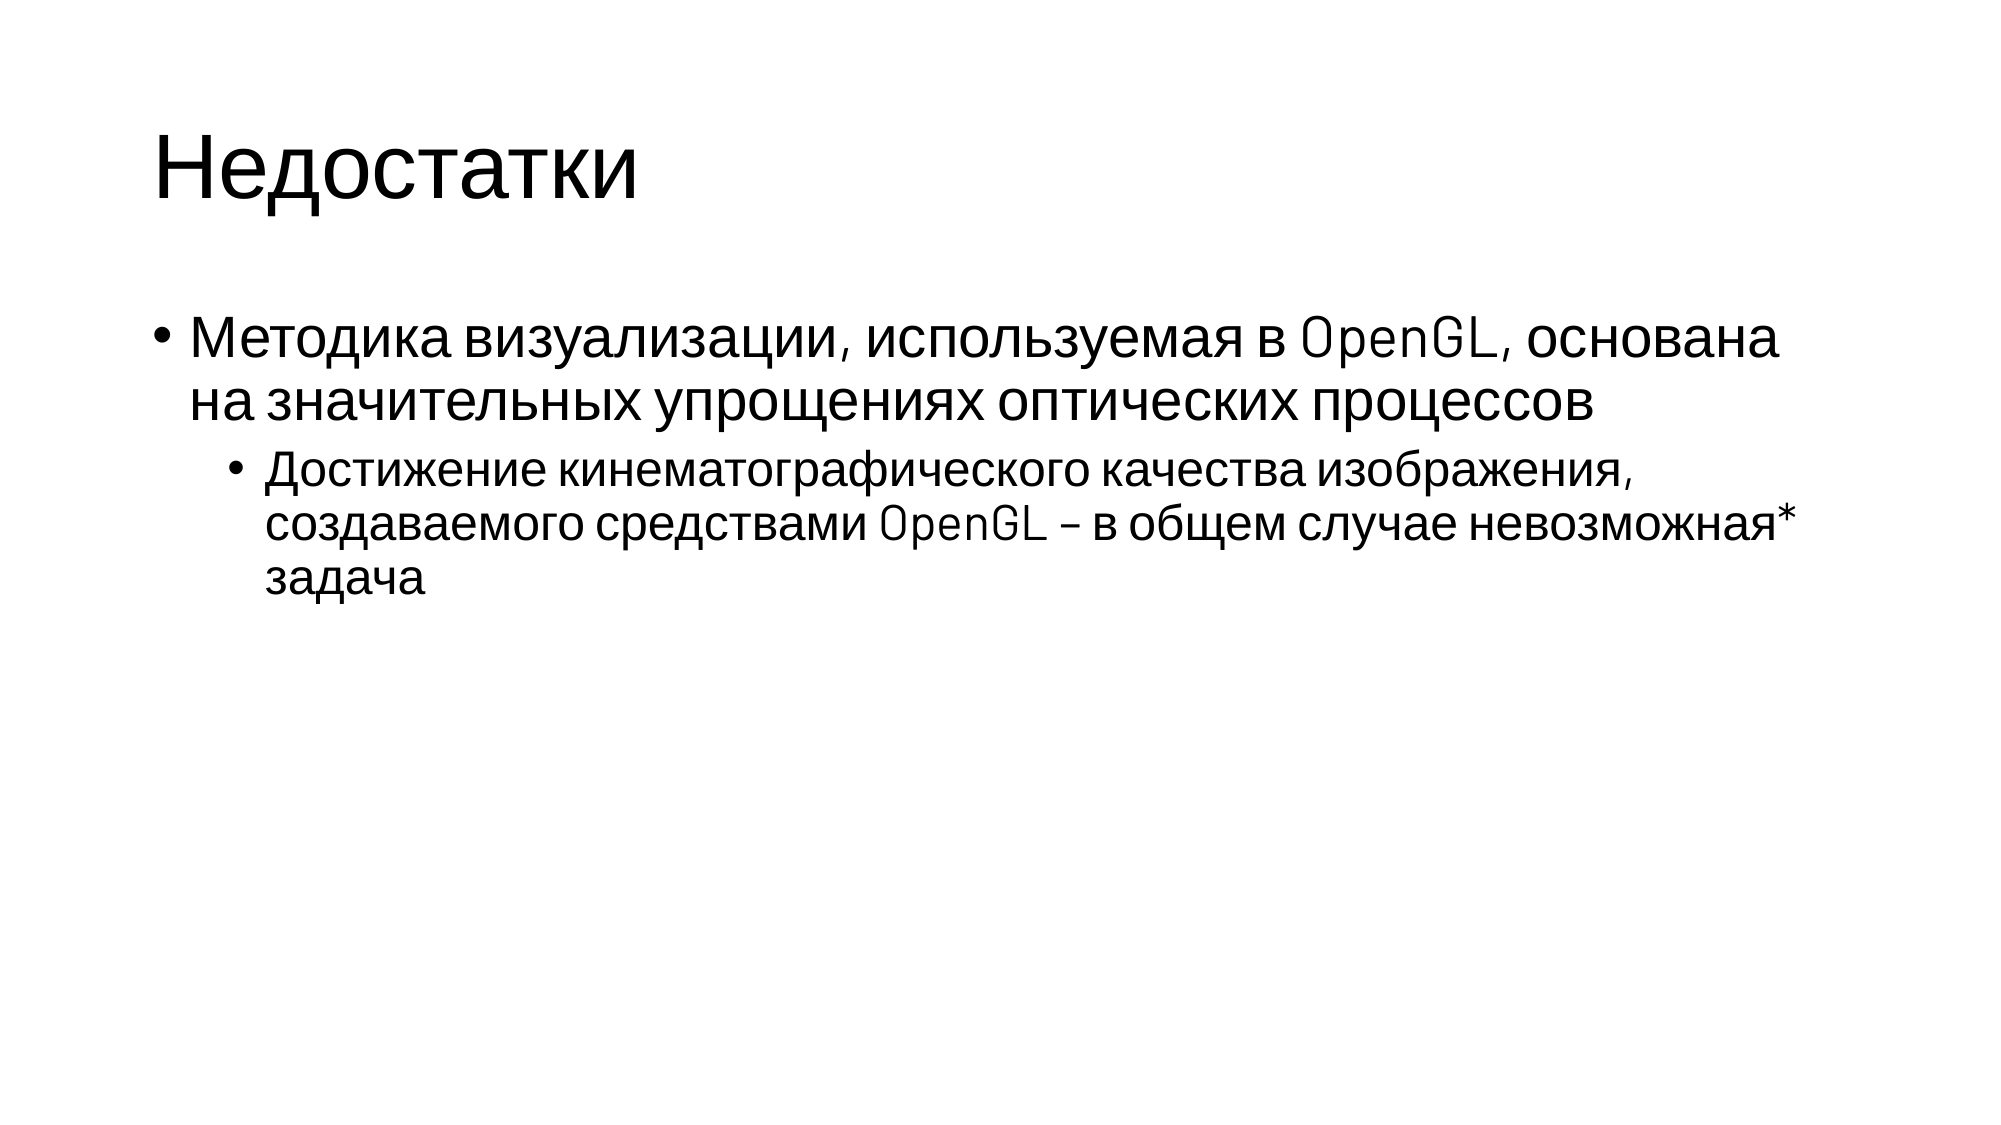

# Недостатки
Методика визуализации, используемая в OpenGL, основана на значительных упрощениях оптических процессов
Достижение кинематографического качества изображения, создаваемого средствами OpenGL – в общем случае невозможная* задача